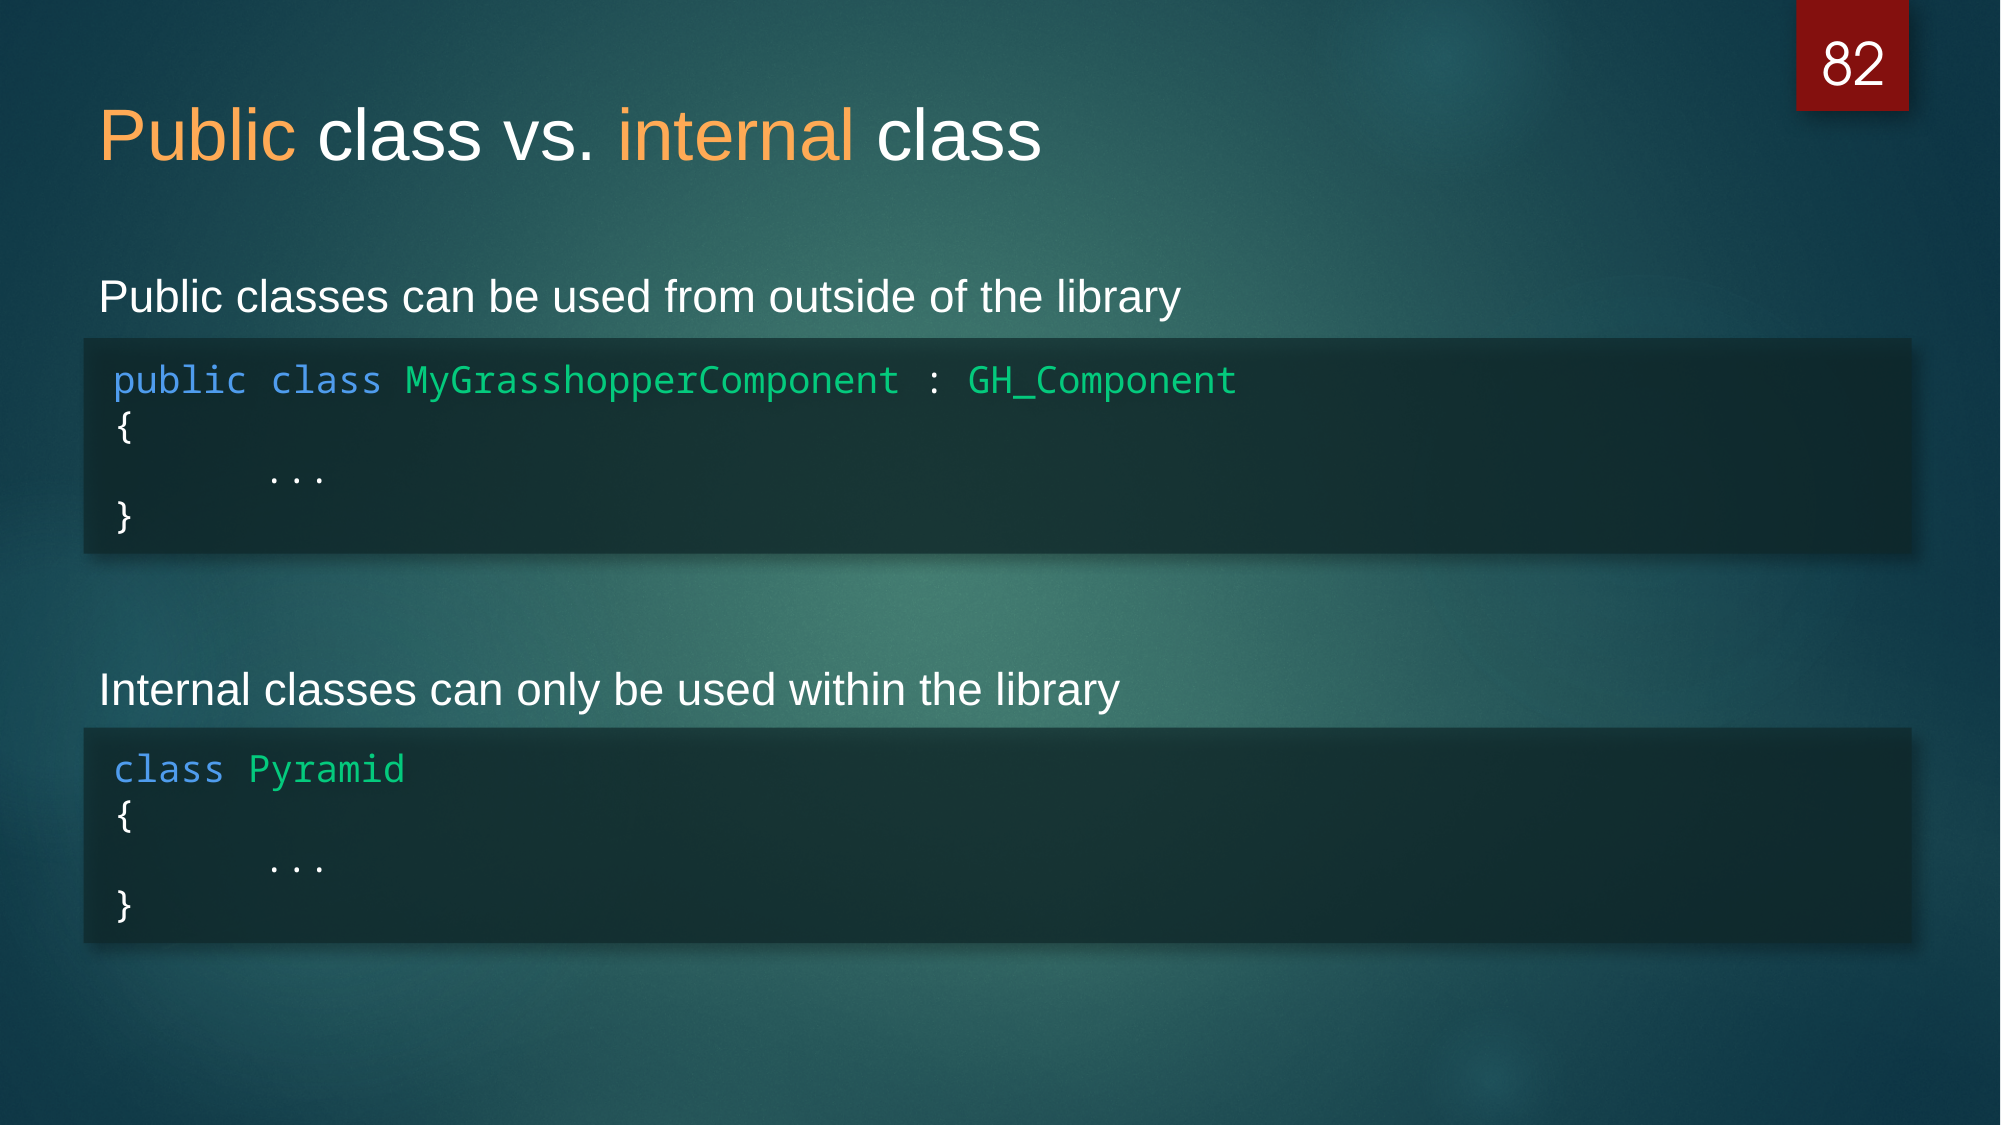

82
Public class vs. internal class

Public classes can be used from outside of the library
public class MyGrasshopperComponent : GH_Component
{
	...
}
Internal classes can only be used within the library
class Pyramid
{
	...
}